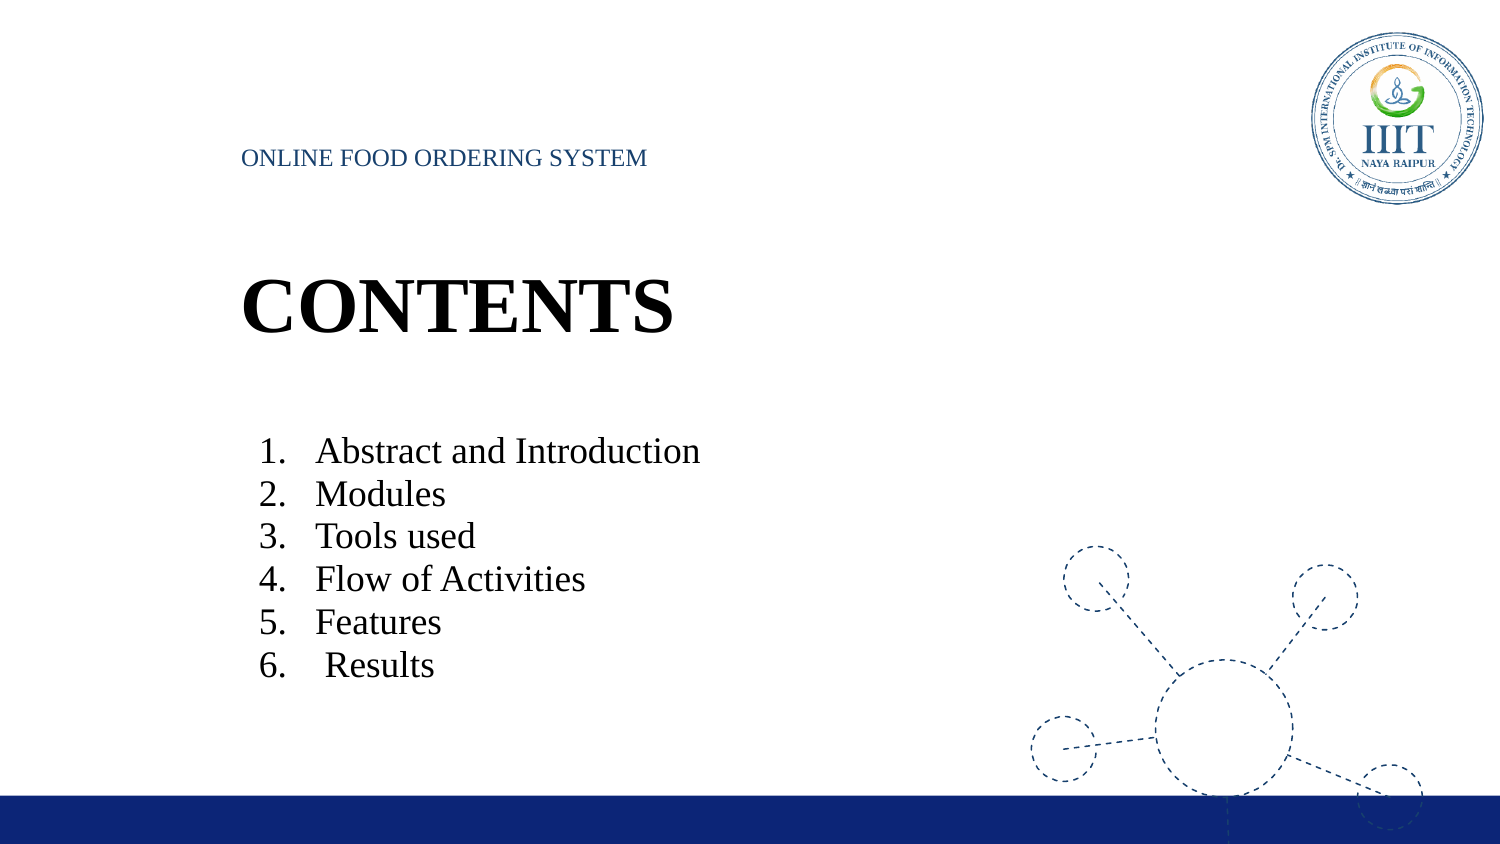

ONLINE FOOD ORDERING SYSTEM

CONTENTS

Abstract and Introduction
Modules
Tools used
Flow of Activities
Features
 Results